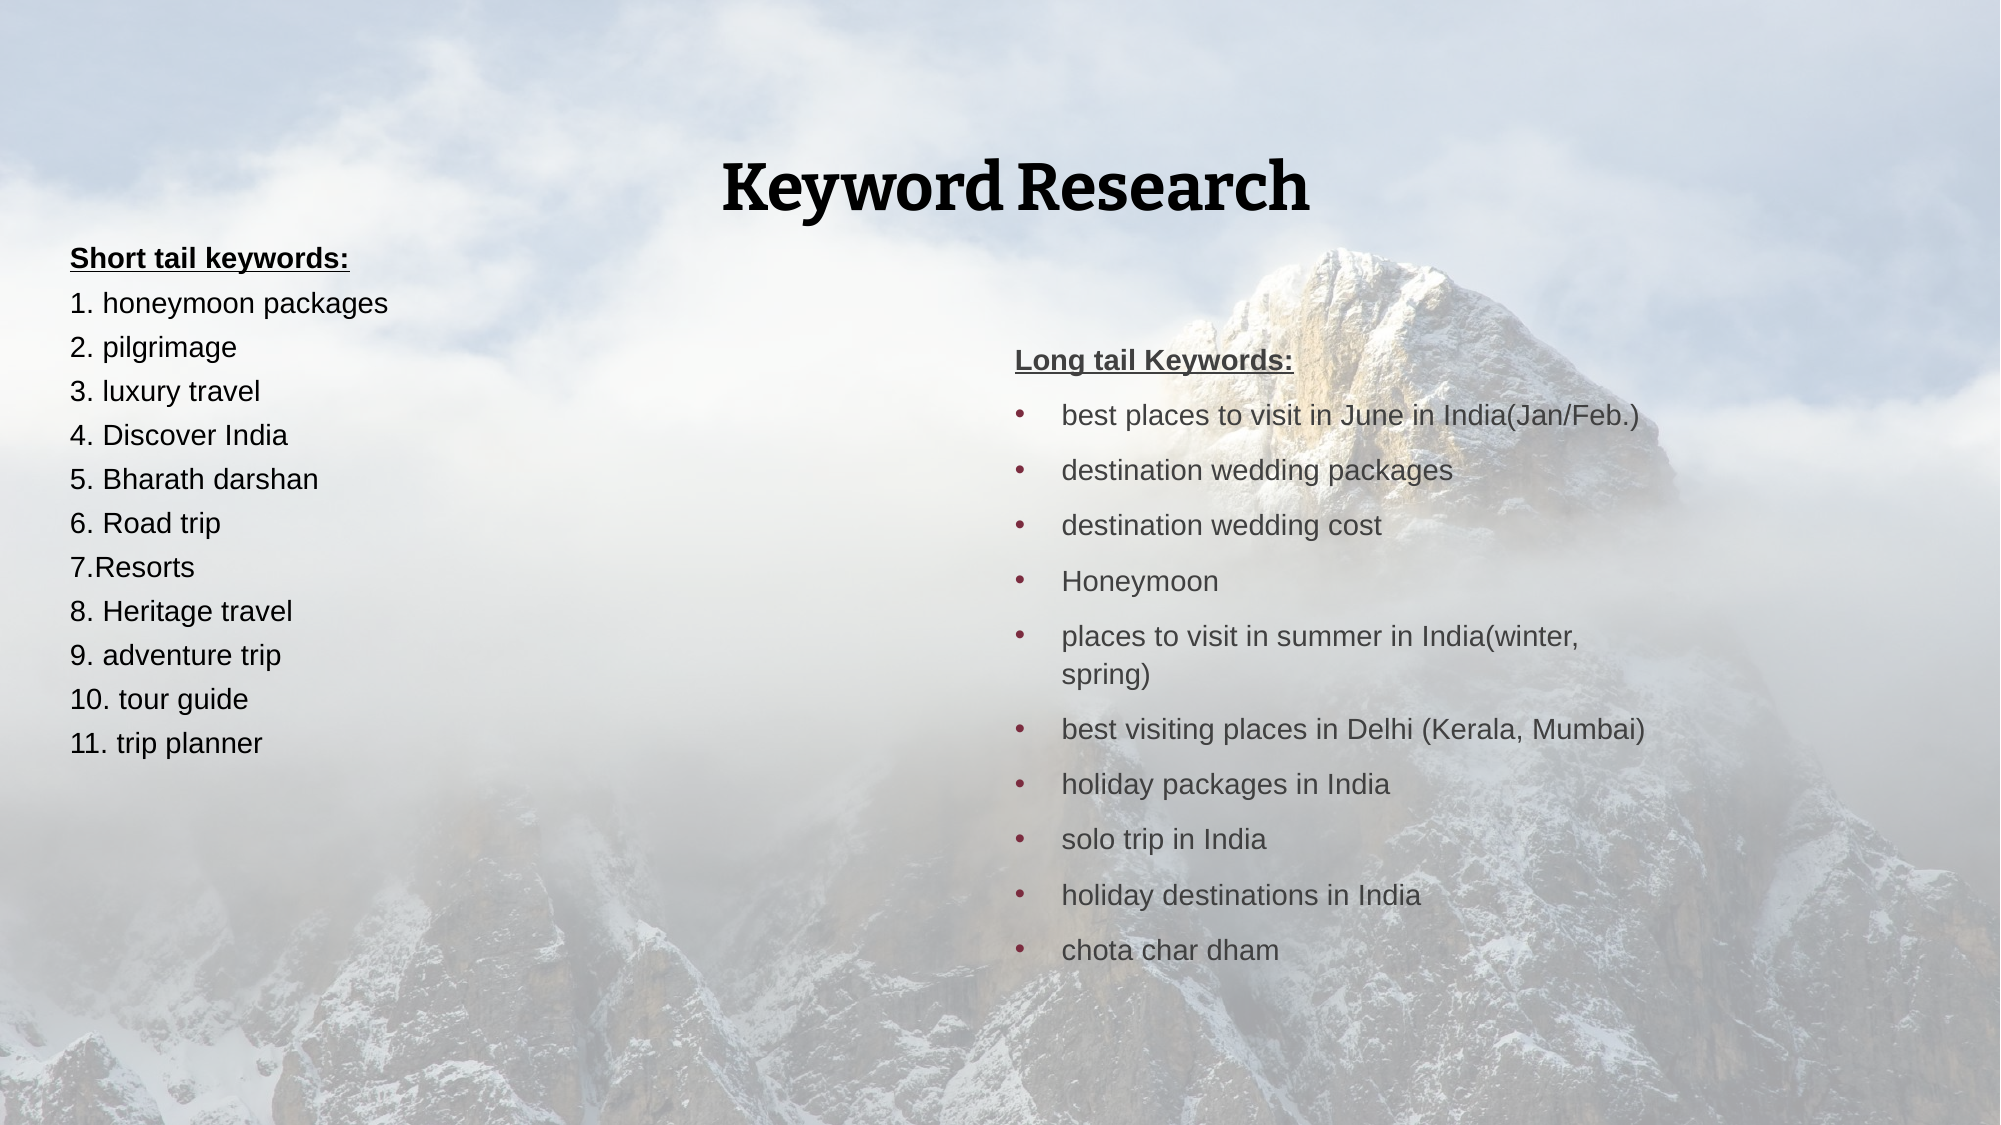

# Keyword Research
Short tail keywords:
1. honeymoon packages
2. pilgrimage
3. luxury travel
4. Discover India
5. Bharath darshan
6. Road trip
7.Resorts
8. Heritage travel
9. adventure trip
10. tour guide
11. trip planner

Long tail Keywords:
best places to visit in June in India(Jan/Feb.)
destination wedding packages
destination wedding cost
Honeymoon
places to visit in summer in India(winter, spring)
best visiting places in Delhi (Kerala, Mumbai)
holiday packages in India
solo trip in India
holiday destinations in India
chota char dham